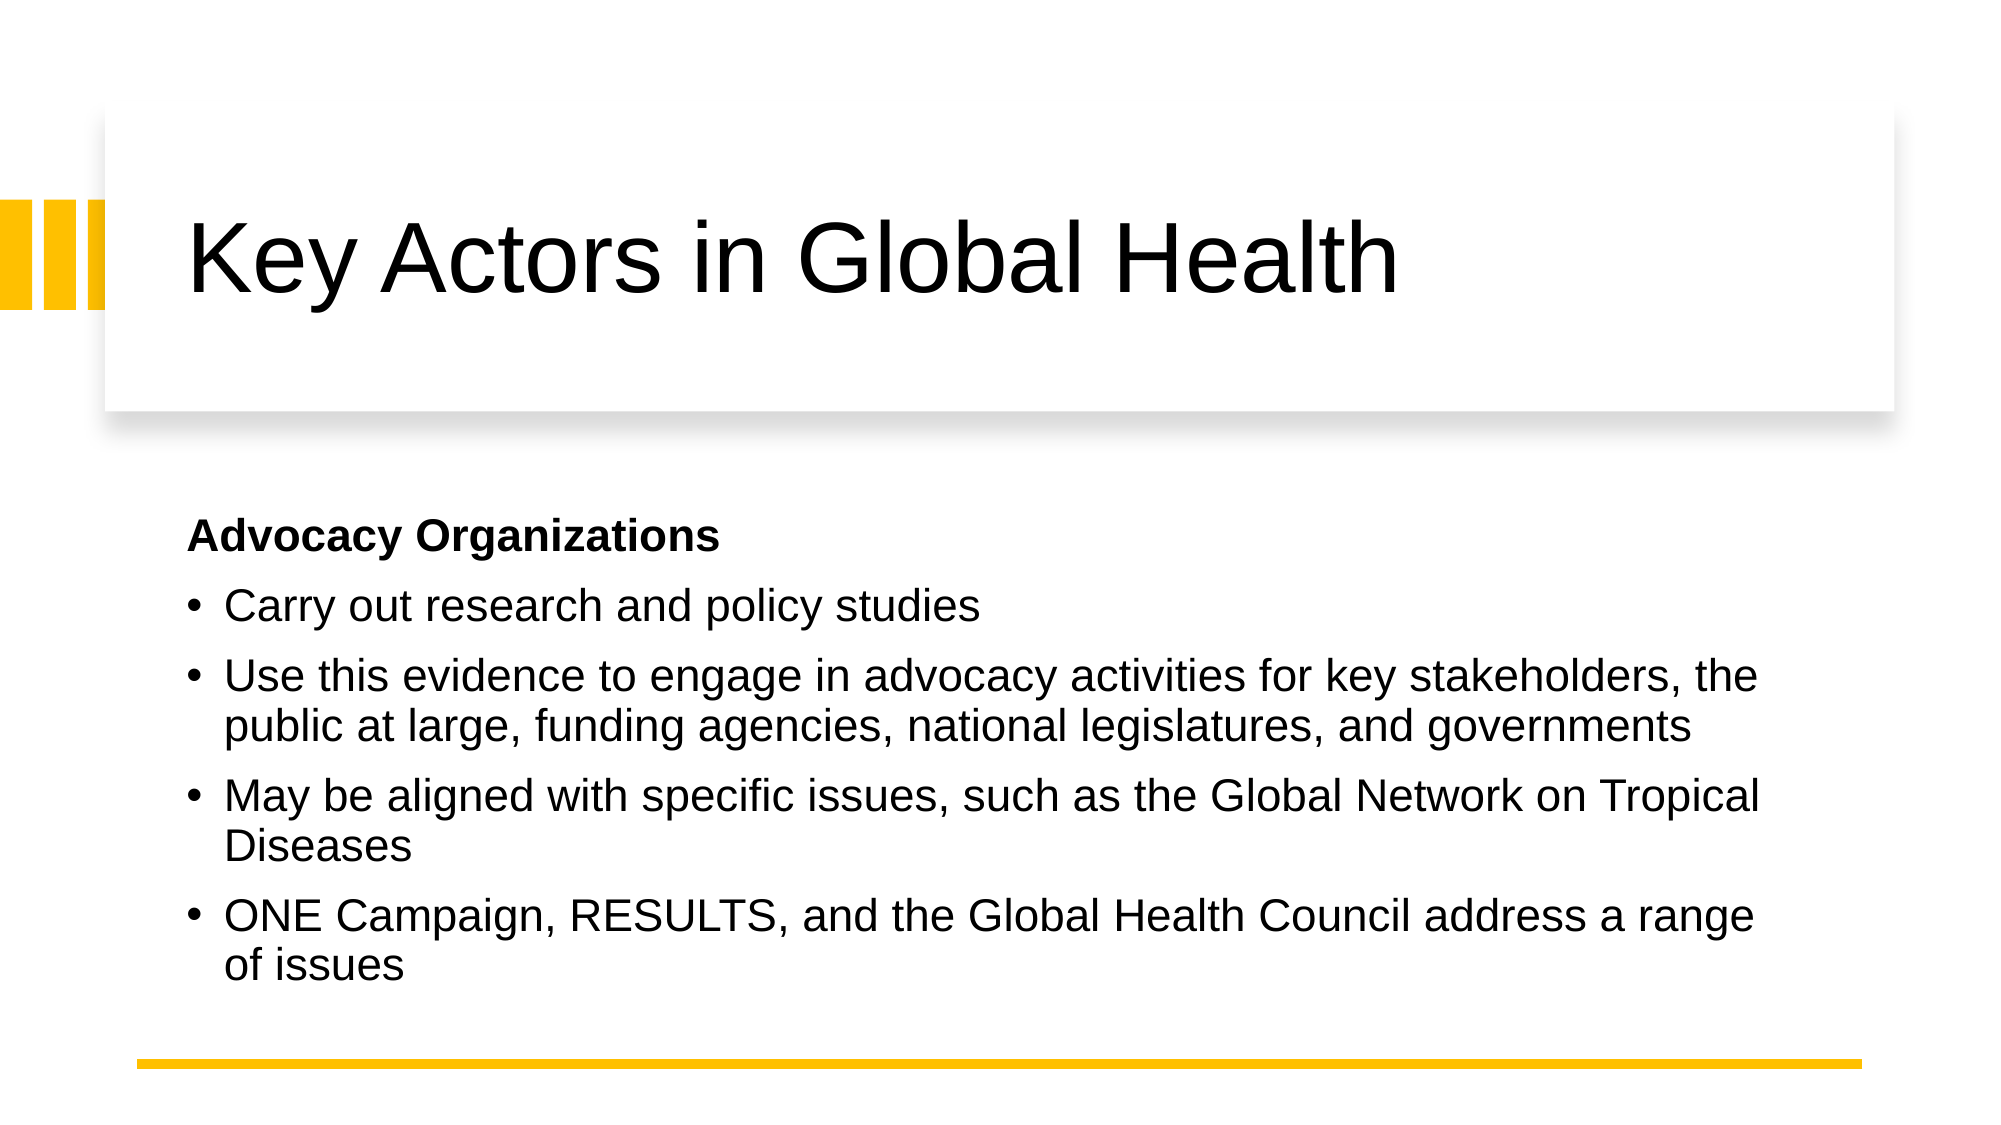

# Key Actors in Global Health

Advocacy Organizations
Carry out research and policy studies
Use this evidence to engage in advocacy activities for key stakeholders, the public at large, funding agencies, national legislatures, and governments
May be aligned with specific issues, such as the Global Network on Tropical Diseases
ONE Campaign, RESULTS, and the Global Health Council address a range of issues